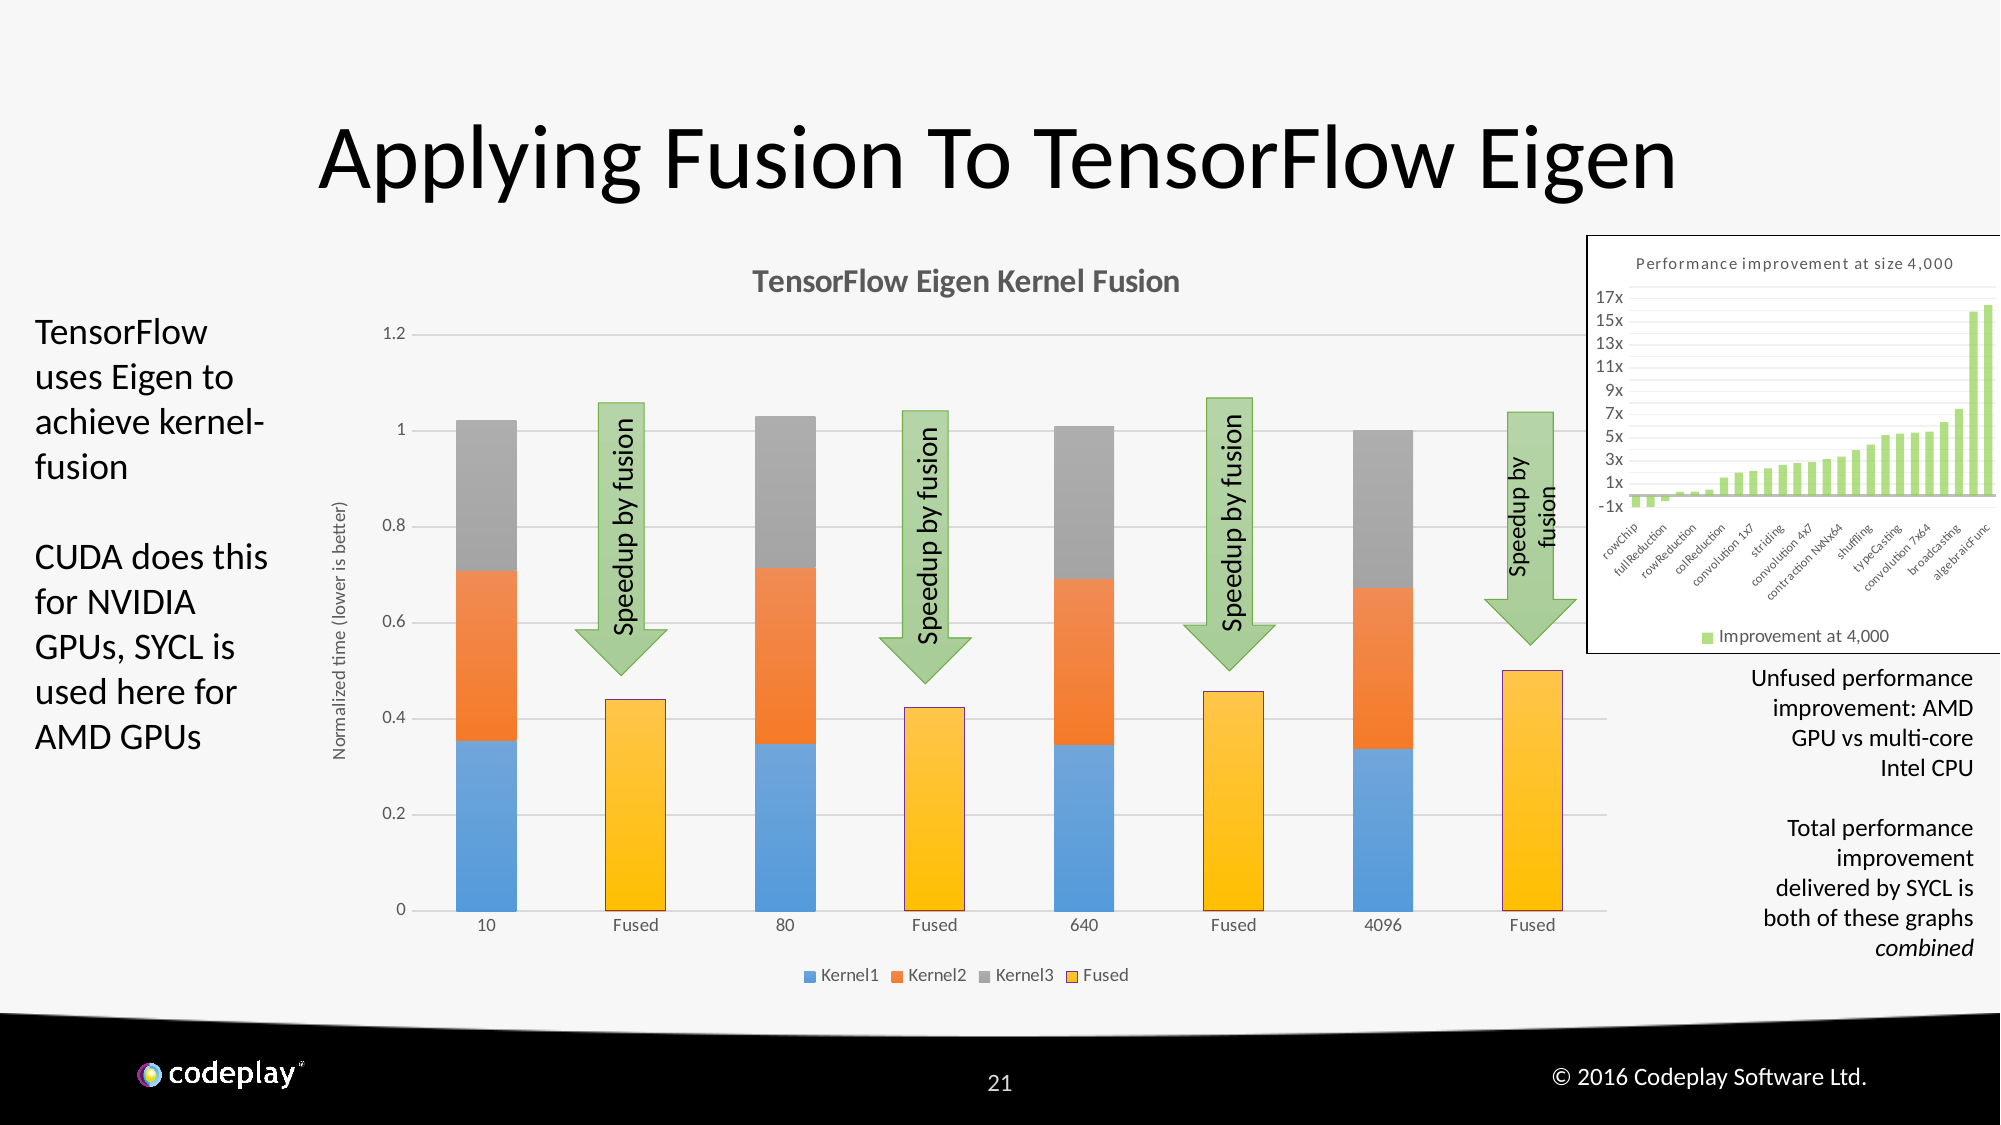

# Applying Fusion To TensorFlow Eigen

### Chart: TensorFlow Eigen Kernel Fusion

| Category | Kernel1 | Kernel2 | Kernel3 | Fused |
|---|---|---|---|---|
| 10 | 0.3559887228302059 | 0.3533715301987652 | 0.3131334566142218 | None |
| Fused | None | None | None | 0.44000161679853683 |
| 80 | 0.3499581012471041 | 0.3660965150096121 | 0.3139547493468724 | None |
| Fused | None | None | None | 0.4235224528022872 |
| 640 | 0.3460030430711611 | 0.3472392907303371 | 0.3170938670411985 | None |
| Fused | None | None | None | 0.4574116338951311 |
| 4096 | 0.3376715707021051 | 0.33628834295909 | 0.32707903321374393 | None |
| Fused | None | None | None | 0.5018357576783586 |

### Chart: Performance improvement at size 4,000

| Category | Improvement at 4,000 |
|---|---|
| rowChip | -0.9948015034500813 |
| colChip | -0.9678421654083825 |
| fullReduction | -0.45508351628599675 |
| contraction Nx64xN | 0.3289137182126476 |
| rowReduction | 0.3533857865079888 |
| slicing | 0.5187458875246751 |
| colReduction | 1.5719510873491802 |
| contraction NxNxN | 1.984494840563285 |
| convolution 1x7 | 2.1397766776499743 |
| convolution 7x1 | 2.3592168000037805 |
| striding | 2.659530647846592 |
| convolution 7x4 | 2.8150911923083037 |
| convolution 4x7 | 2.9020987180034434 |
| padding | 3.151260987722078 |
| contraction NxNx64 | 3.3680576961674378 |
| contraction 64xNxN | 3.9437262827984636 |
| shuffling | 4.405177343994476 |
| memcpy | 5.2333945575572836 |
| typeCasting | 5.358418292179857 |
| convolution 64x7 | 5.452545870949291 |
| convolution 7x64 | 5.526115067228713 |
| transcendentalFunc | 6.347424573677307 |
| broadcasting | 7.4889719727940545 |
| coeffWiseOp | 15.87643019286519 |
| algebraicFunc | 16.44749631172438 |
TensorFlow uses Eigen to achieve kernel-fusion

CUDA does this for NVIDIA GPUs, SYCL is used here for AMD GPUs
Speedup by fusion
Speedup by fusion
Speedup by fusion
Speedup by fusion
Unfused performance improvement: AMD GPU vs multi-core Intel CPU

Total performance improvement delivered by SYCL is both of these graphs combined